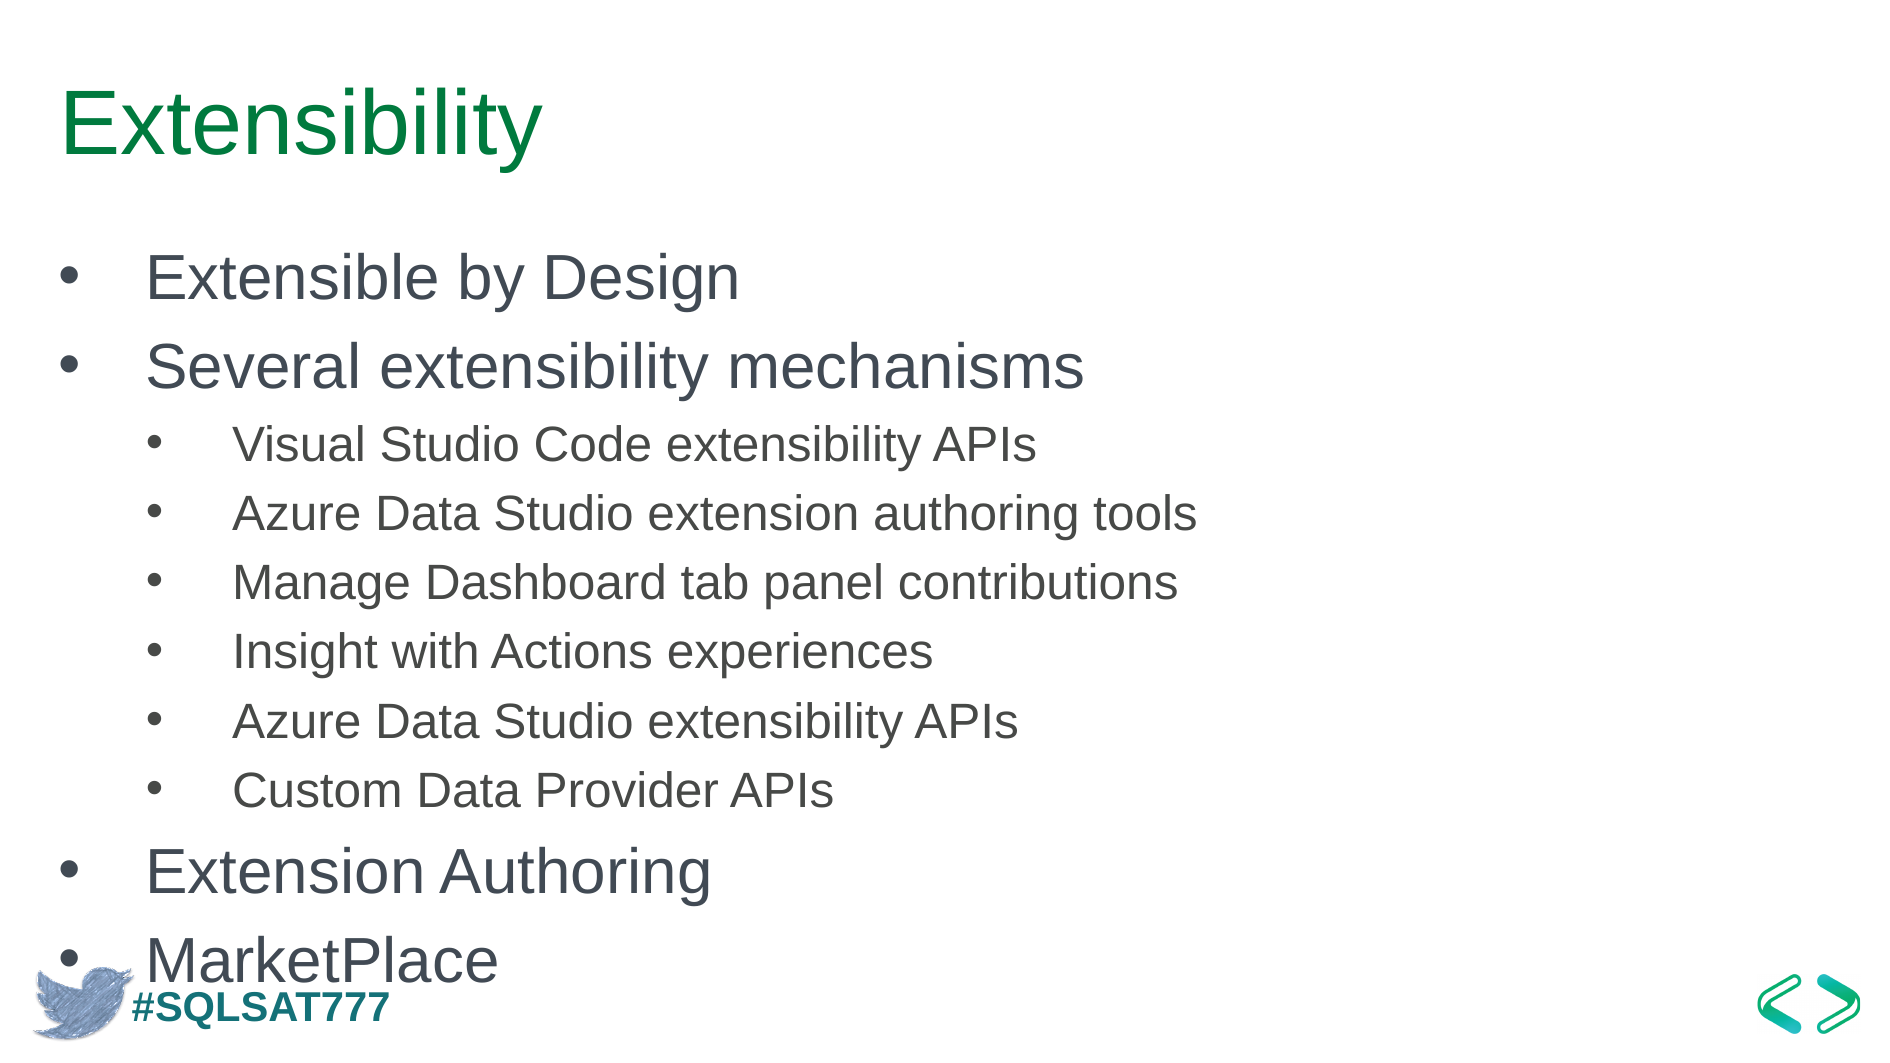

# Extensibility
Extensible by Design
Several extensibility mechanisms
Visual Studio Code extensibility APIs
Azure Data Studio extension authoring tools
Manage Dashboard tab panel contributions
Insight with Actions experiences
Azure Data Studio extensibility APIs
Custom Data Provider APIs
Extension Authoring
MarketPlace